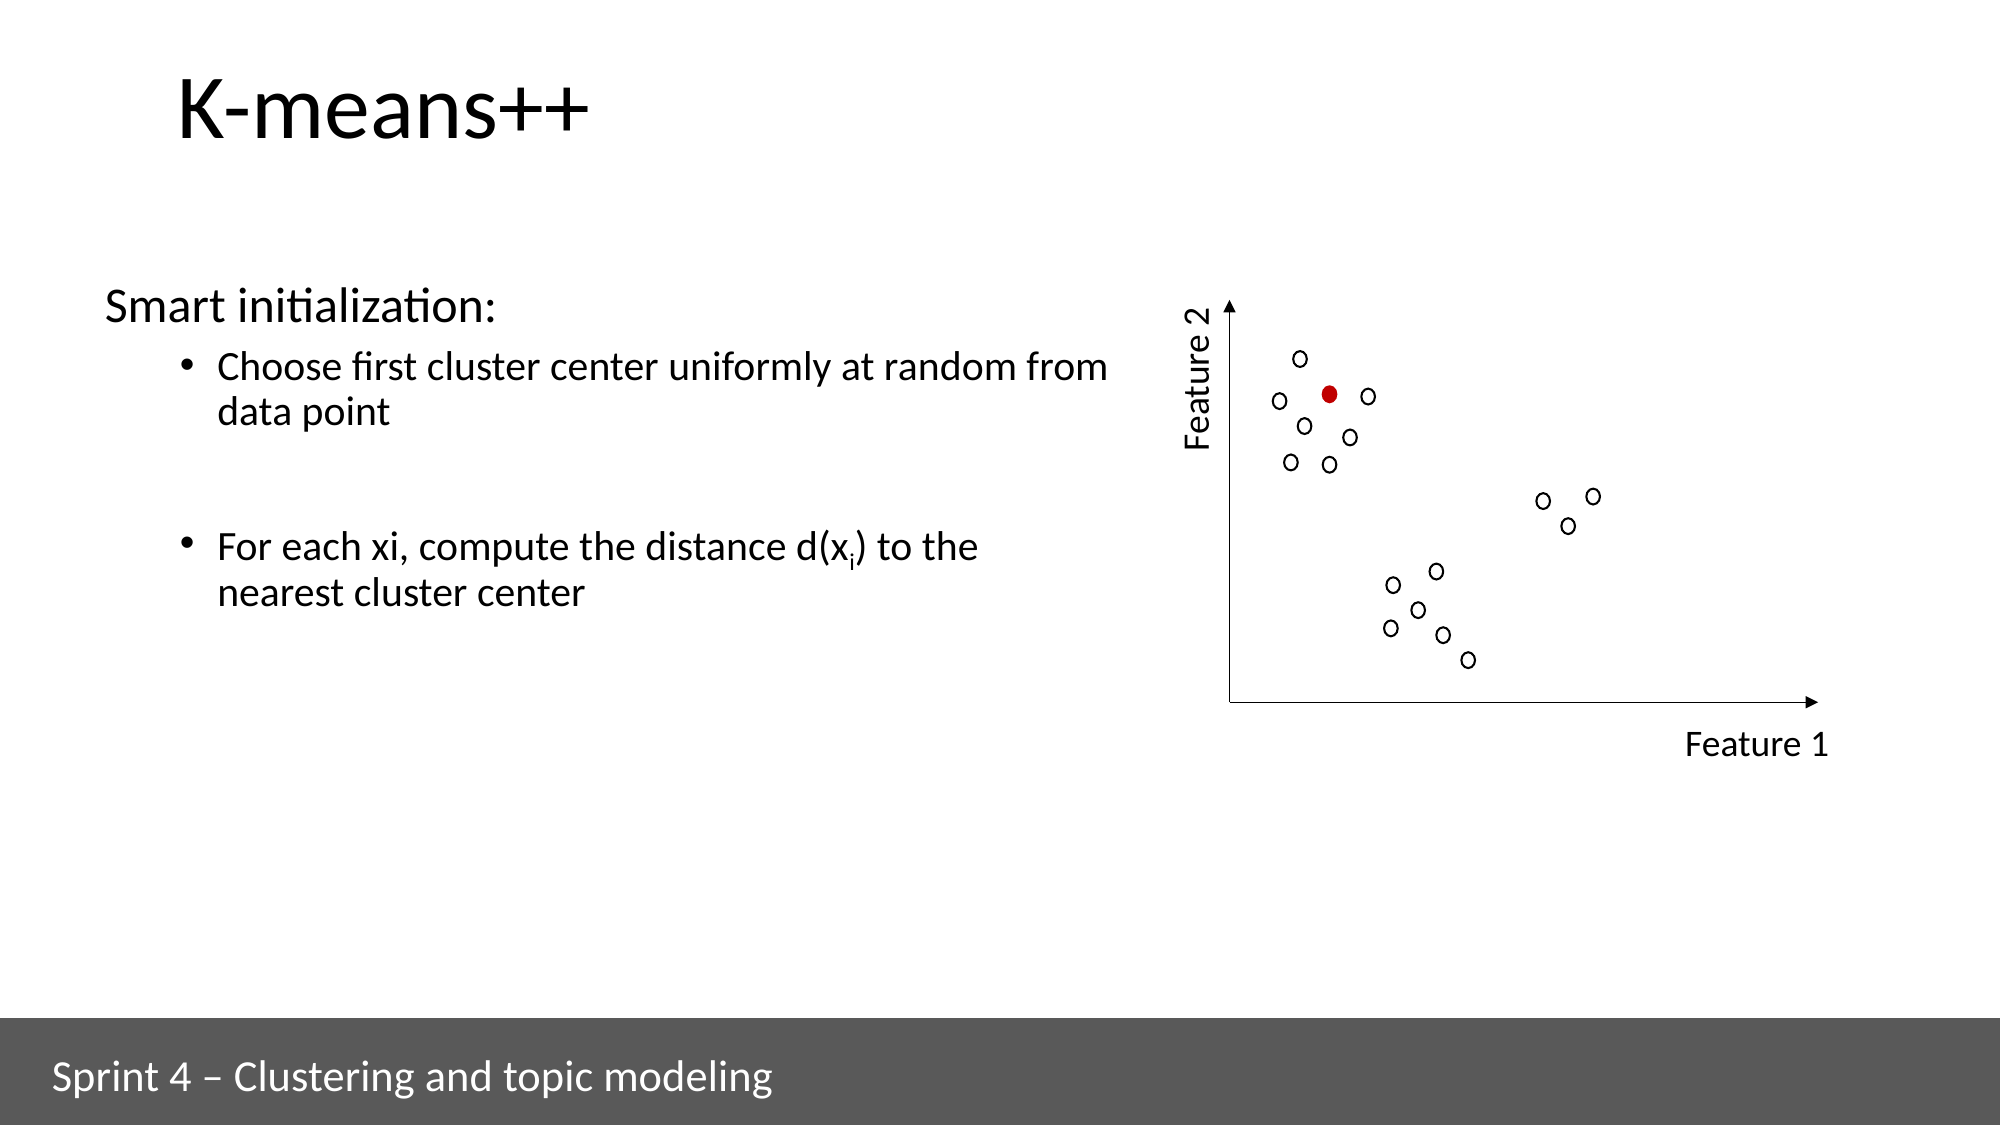

# K-means++

Smart initialization:
Choose first cluster center uniformly at random from data point

For each xi, compute the distance d(xi) to the nearest cluster center

Feature 2

Feature 1

Sprint 4 – Clustering and topic modeling